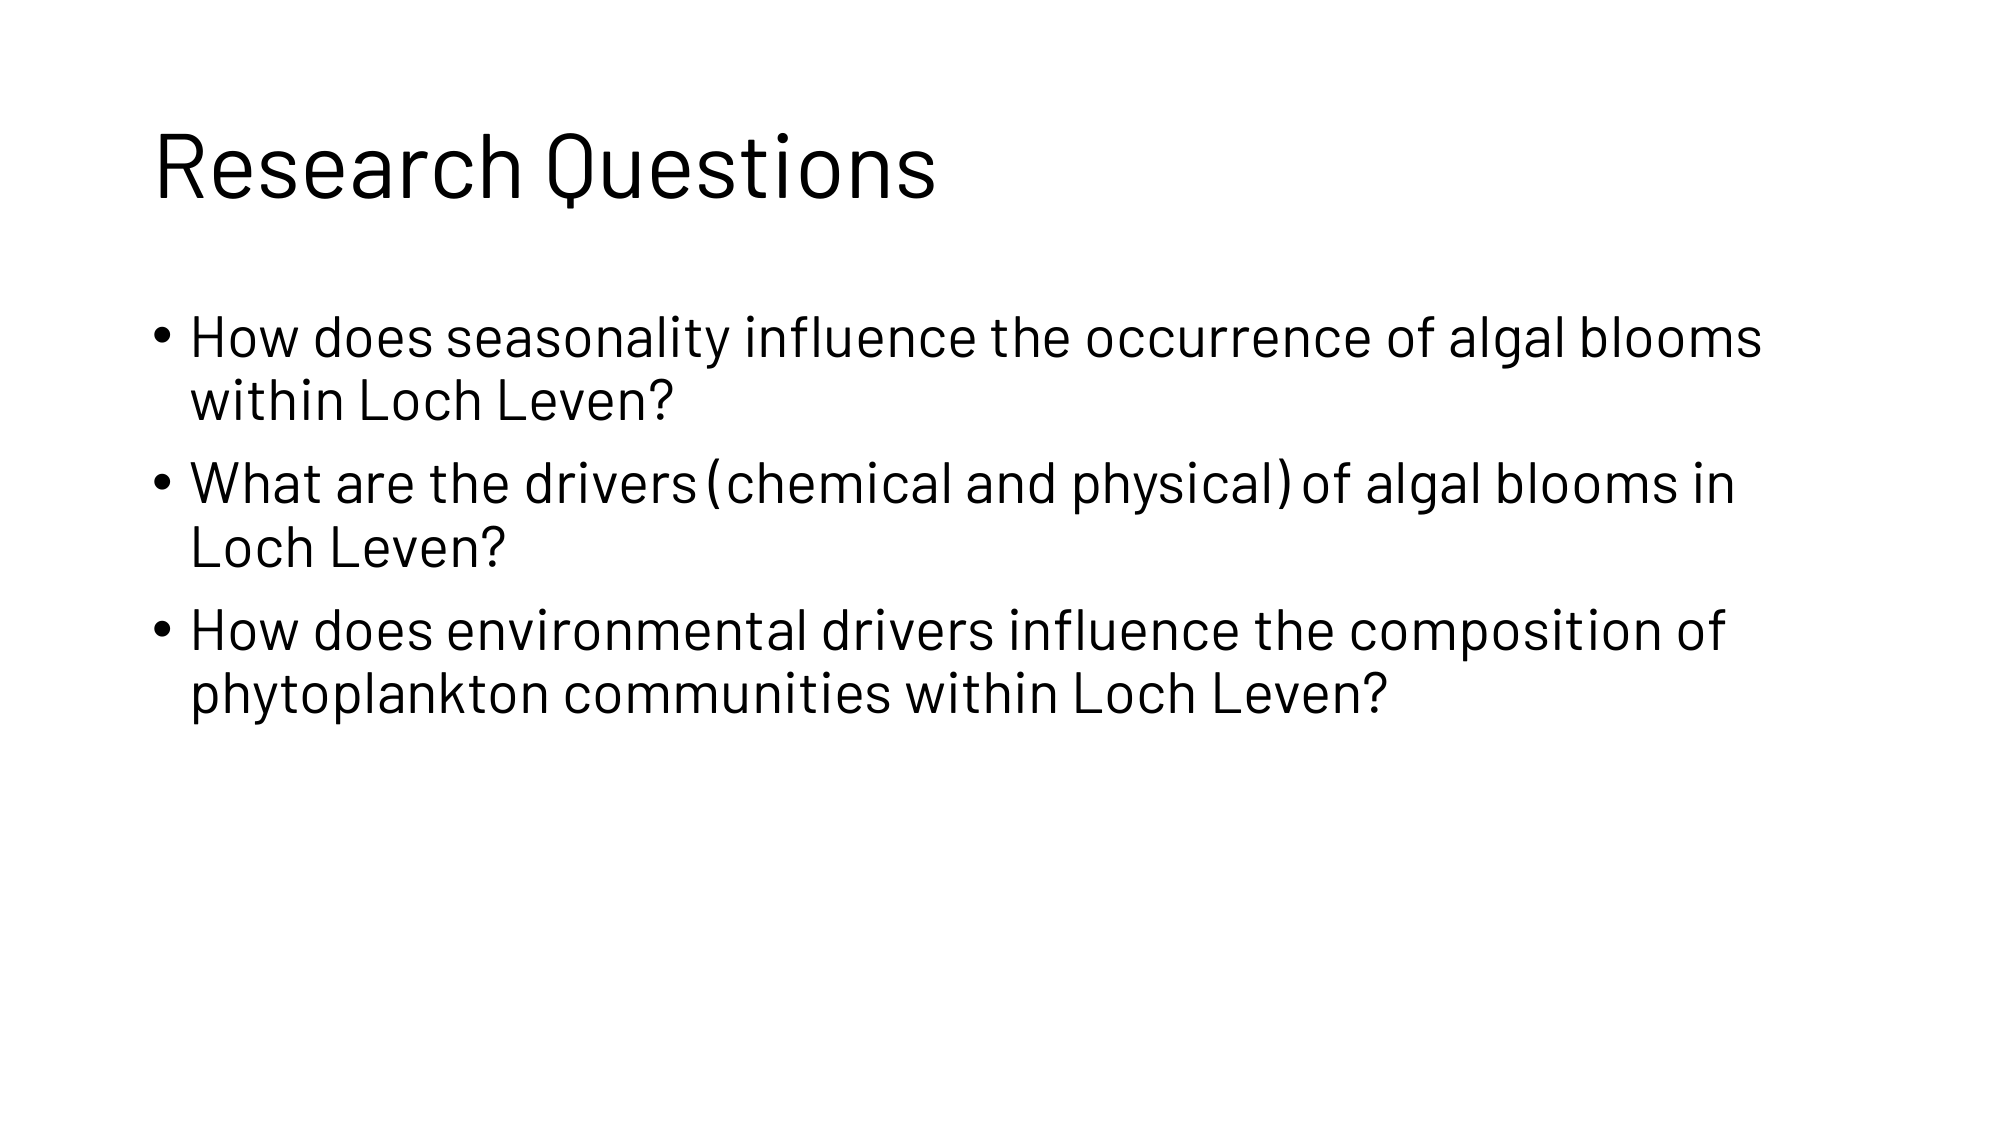

# Research Questions
How does seasonality influence the occurrence of algal blooms within Loch Leven?
What are the drivers (chemical and physical) of algal blooms in Loch Leven?
How does environmental drivers influence the composition of phytoplankton communities within Loch Leven?